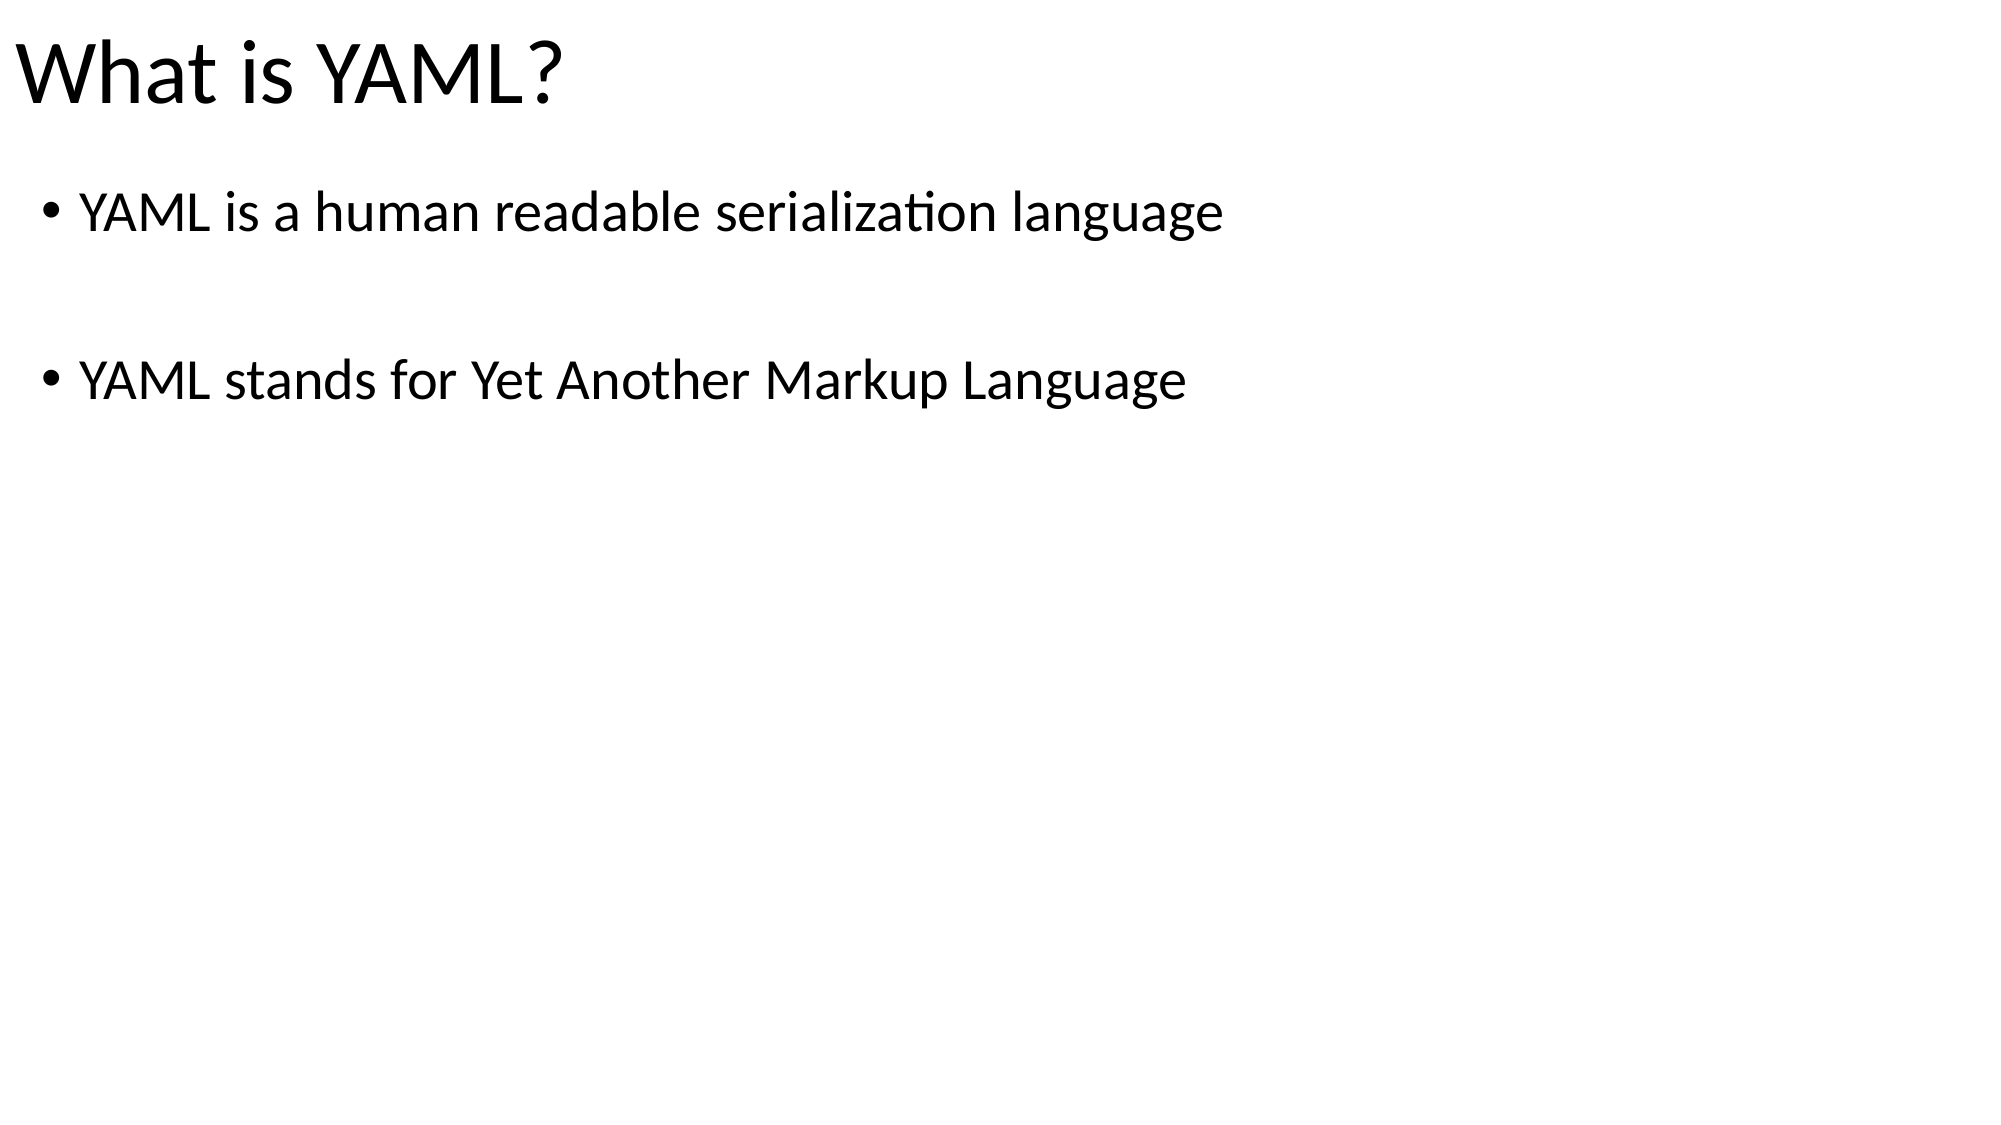

# What is YAML?
YAML is a human readable serialization language

YAML stands for Yet Another Markup Language